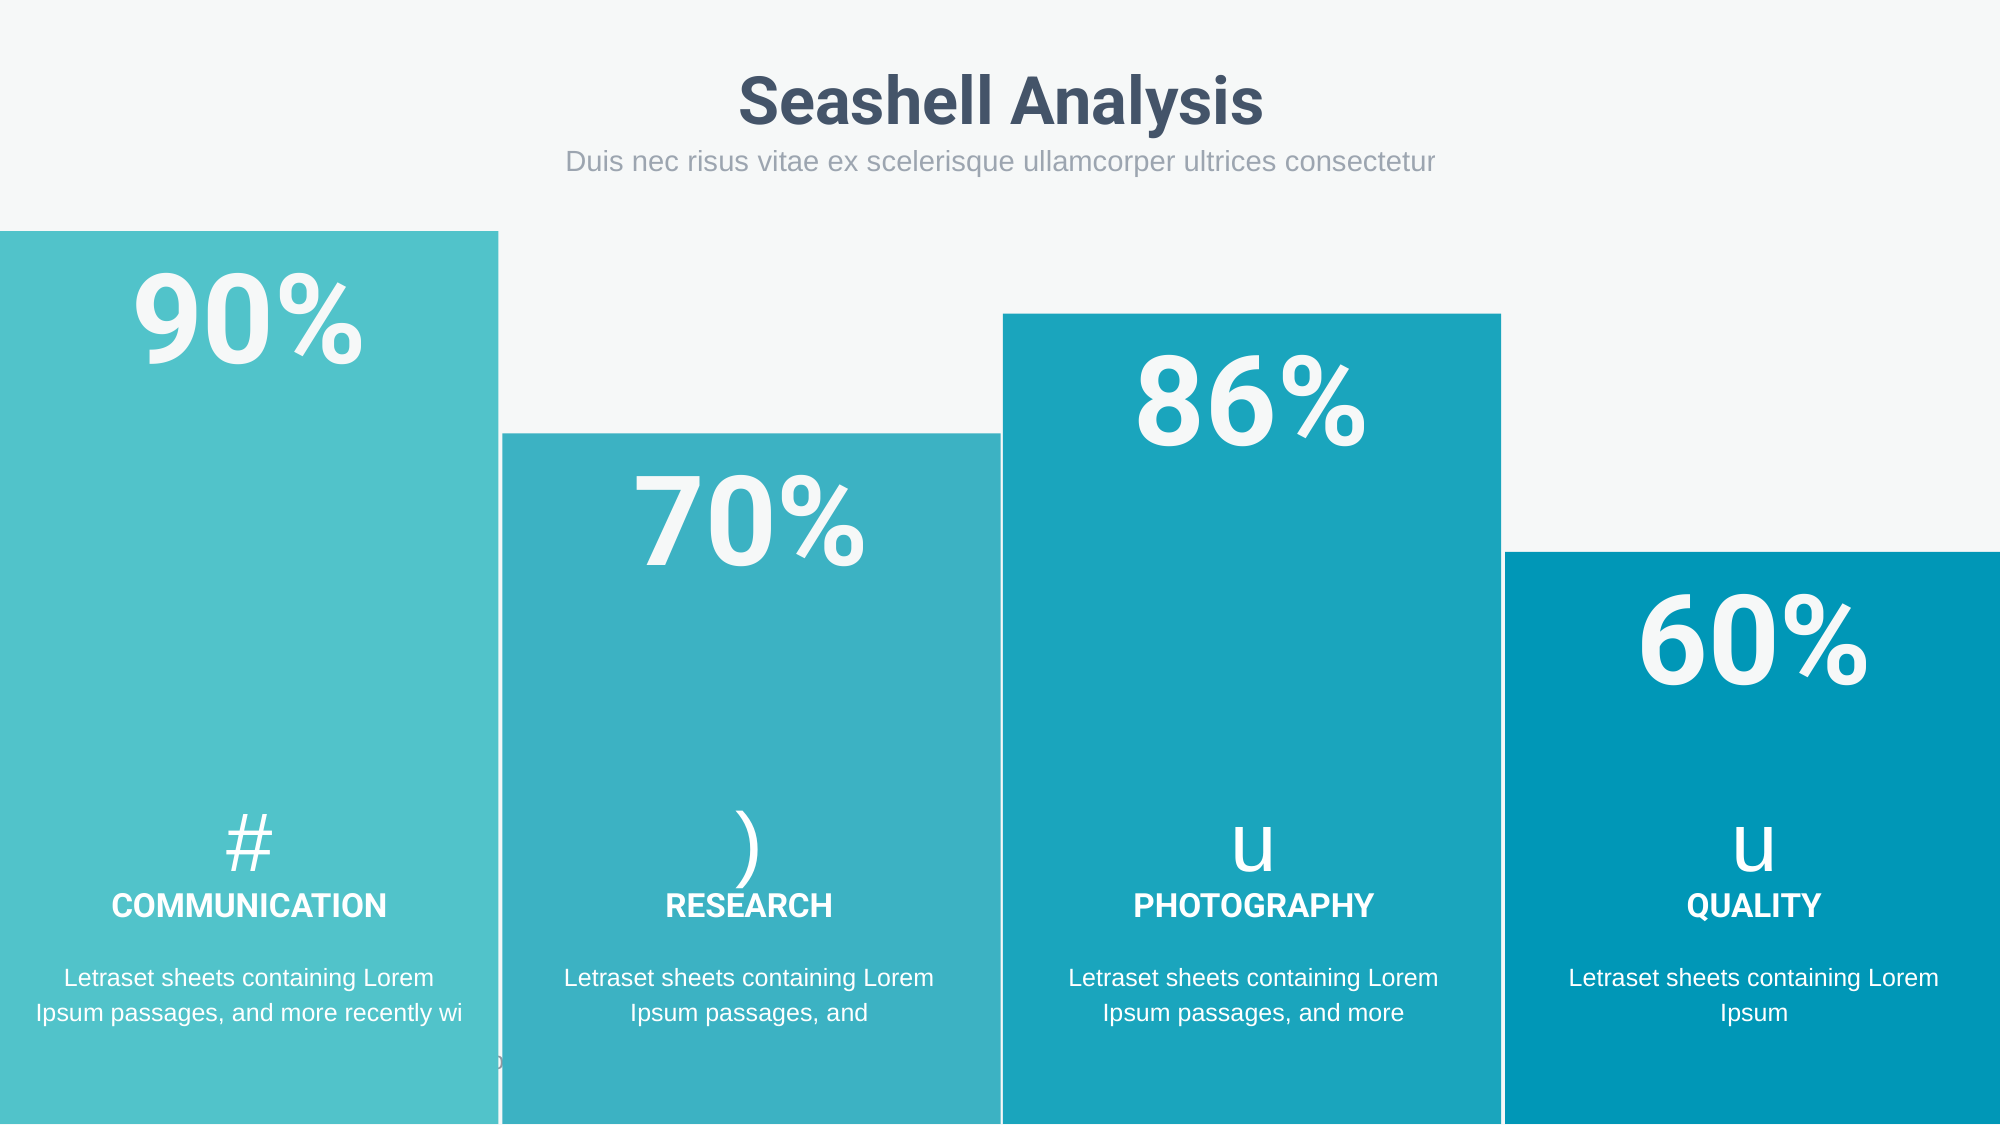

# Seashell Analysis
Duis nec risus vitae ex scelerisque ullamcorper ultrices consectetur
90%
86%
70%
60%
#
COMMUNICATION
Letraset sheets containing Lorem Ipsum passages, and more recently wi
)
RESEARCH
Letraset sheets containing Lorem Ipsum passages, and
u
PHOTOGRAPHY
Letraset sheets containing Lorem Ipsum passages, and more
u
QUALITY
Letraset sheets containing Lorem Ipsum